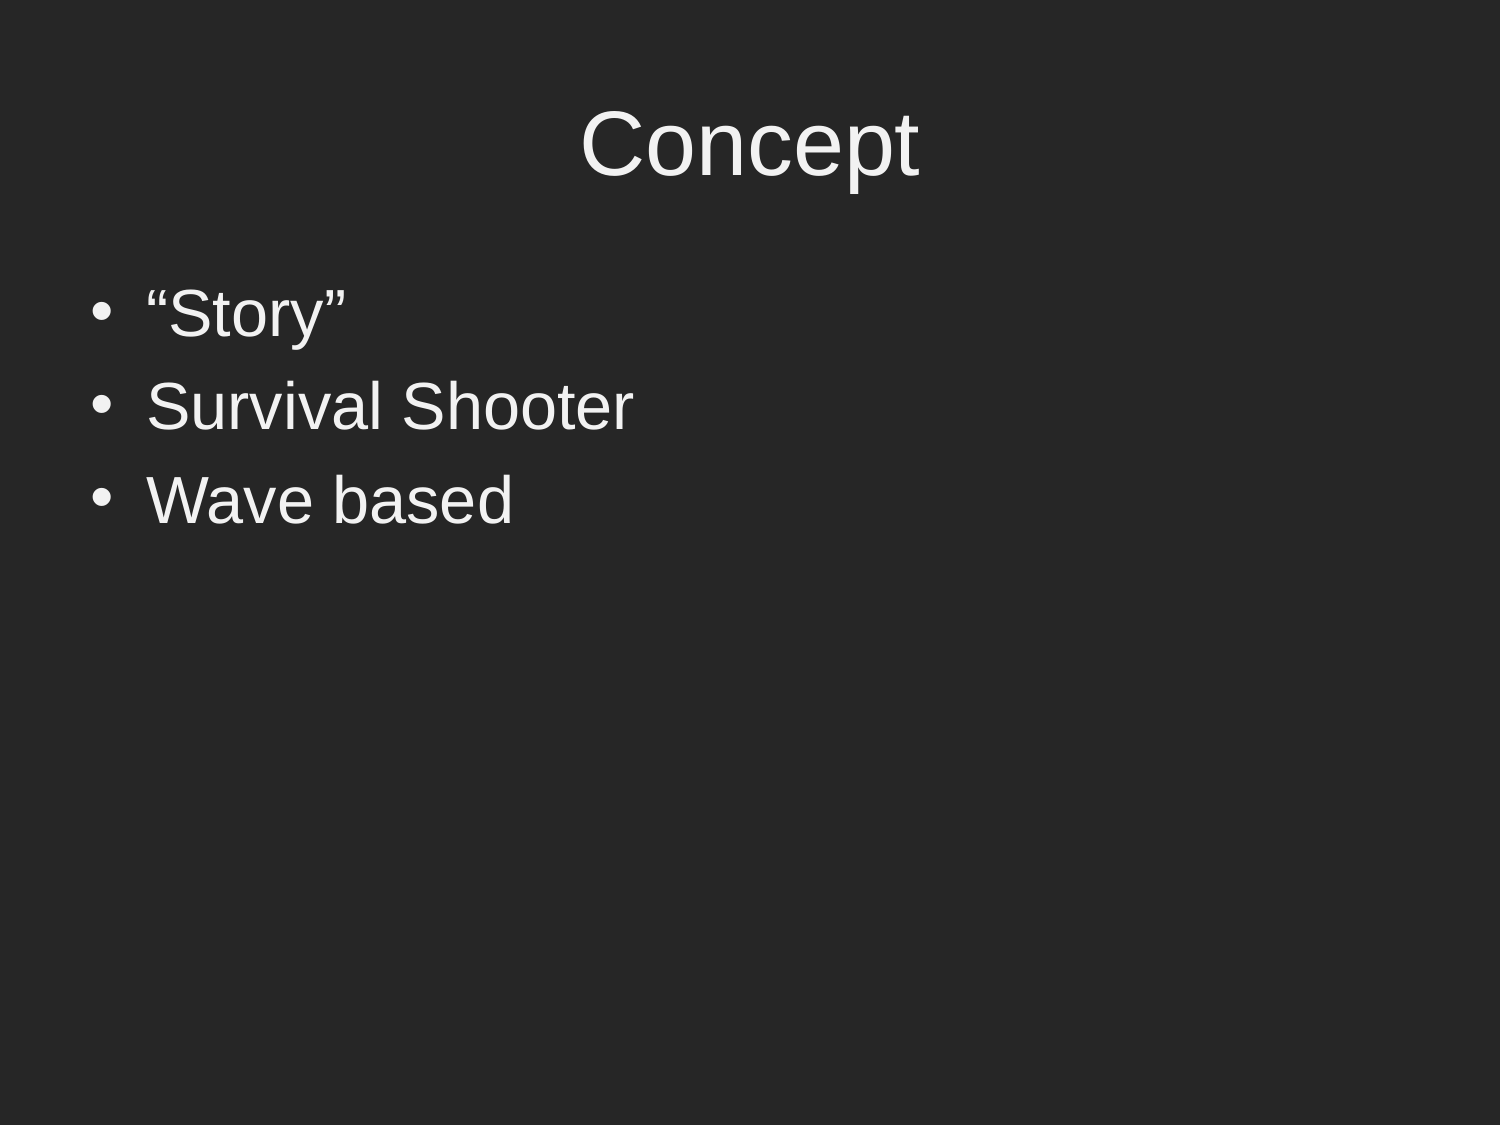

# Concept
“Story”
Survival Shooter
Wave based